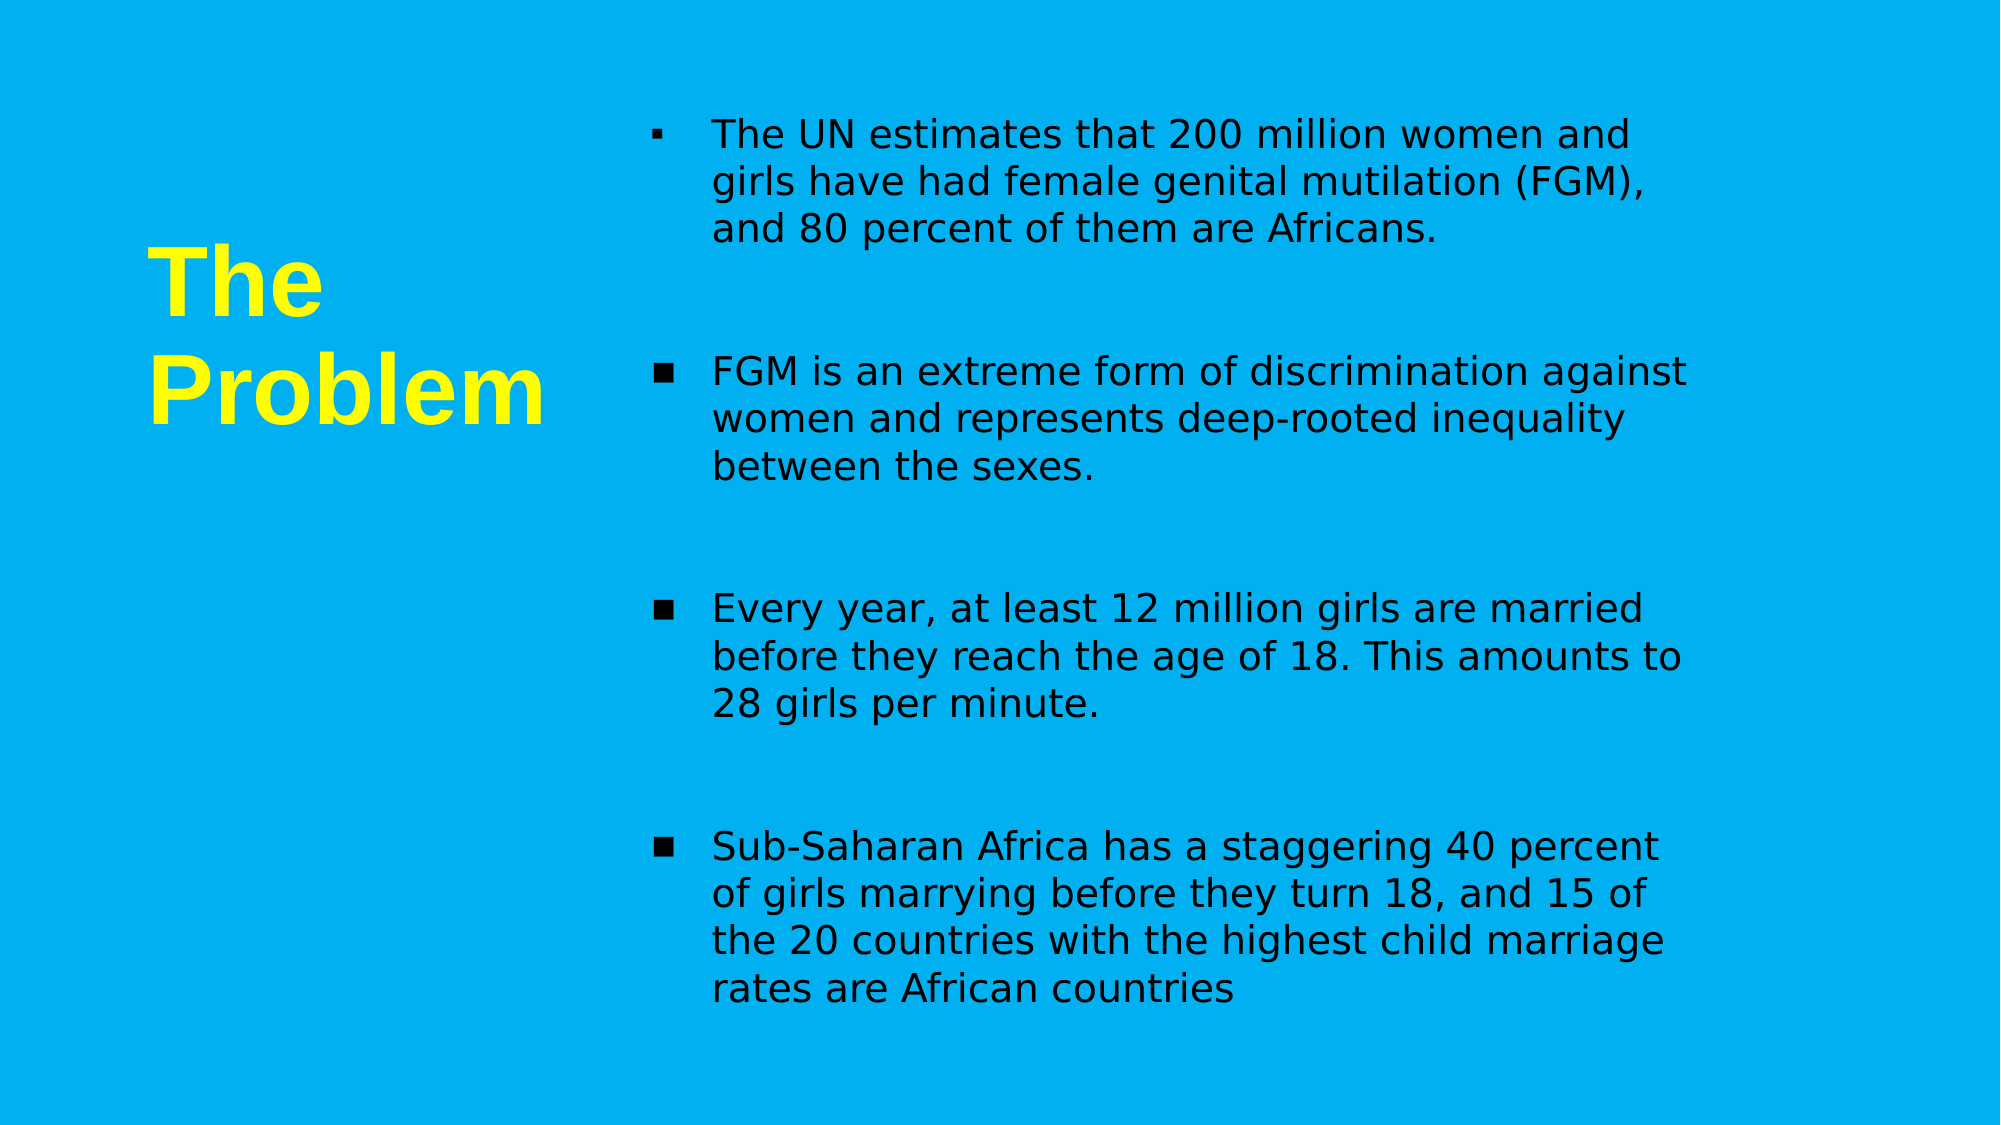

The UN estimates that 200 million women and girls have had female genital mutilation (FGM), and 80 percent of them are Africans.

FGM is an extreme form of discrimination against women and represents deep-rooted inequality between the sexes.

Every year, at least 12 million girls are married before they reach the age of 18. This amounts to 28 girls per minute.

Sub-Saharan Africa has a staggering 40 percent of girls marrying before they turn 18, and 15 of the 20 countries with the highest child marriage rates are African countries

# The Problem